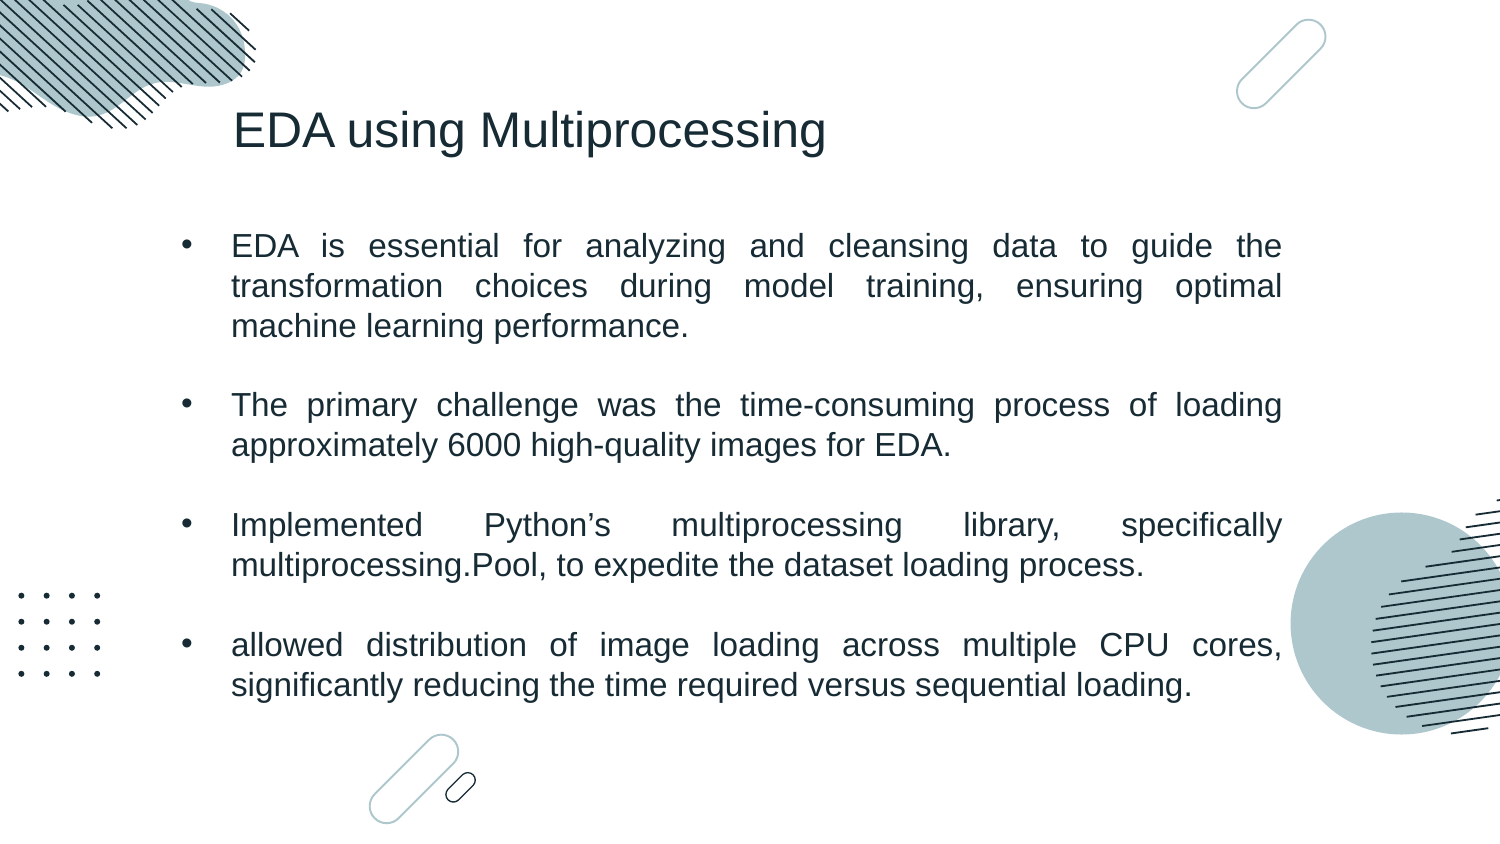

# EDA using Multiprocessing
EDA is essential for analyzing and cleansing data to guide the transformation choices during model training, ensuring optimal machine learning performance.

The primary challenge was the time-consuming process of loading approximately 6000 high-quality images for EDA.

Implemented Python’s multiprocessing library, specifically multiprocessing.Pool, to expedite the dataset loading process.

allowed distribution of image loading across multiple CPU cores, significantly reducing the time required versus sequential loading.